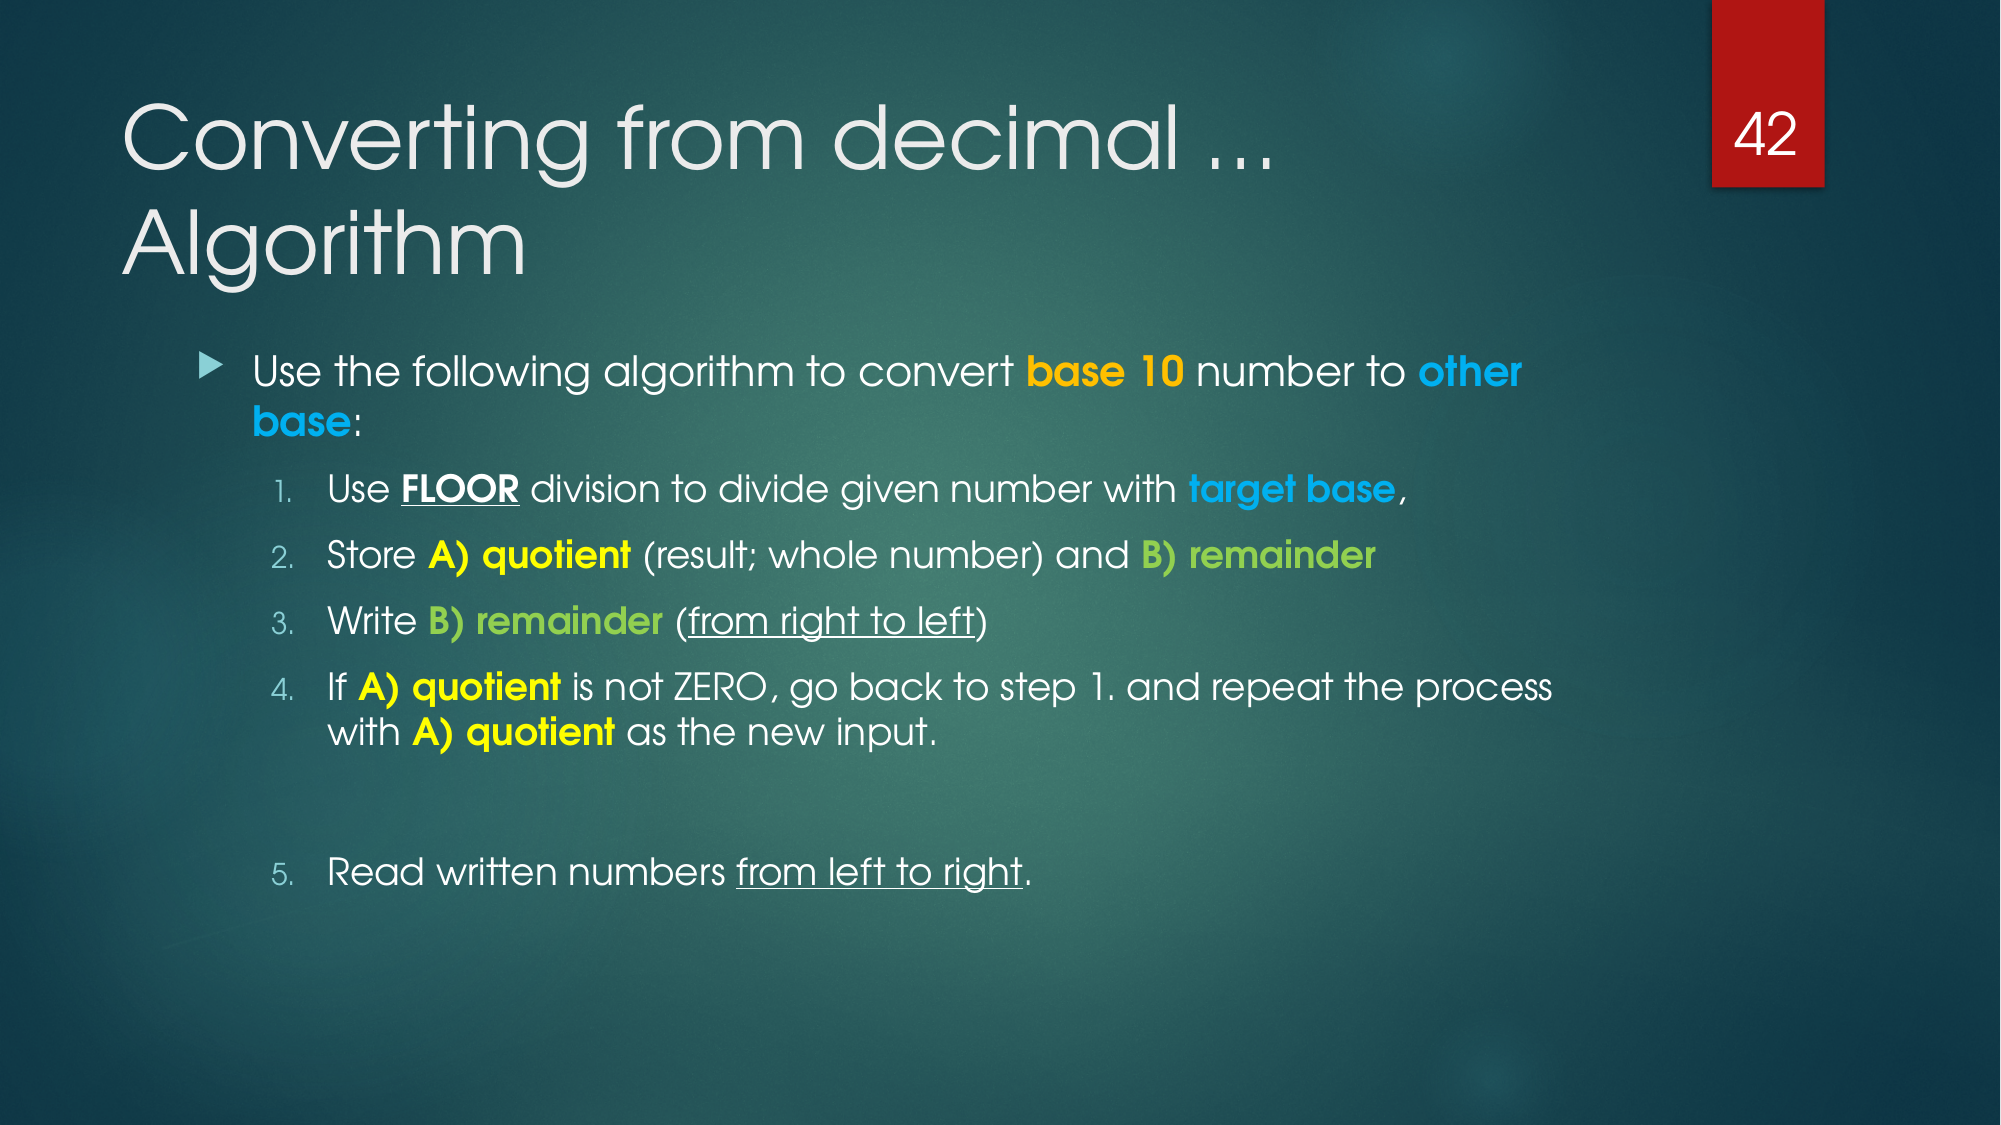

42
# Converting from decimal … Algorithm
Use the following algorithm to convert base 10 number to other base:
Use FLOOR division to divide given number with target base,
Store A) quotient (result; whole number) and B) remainder
Write B) remainder (from right to left)
If A) quotient is not ZERO, go back to step 1. and repeat the process with A) quotient as the new input.

Read written numbers from left to right.